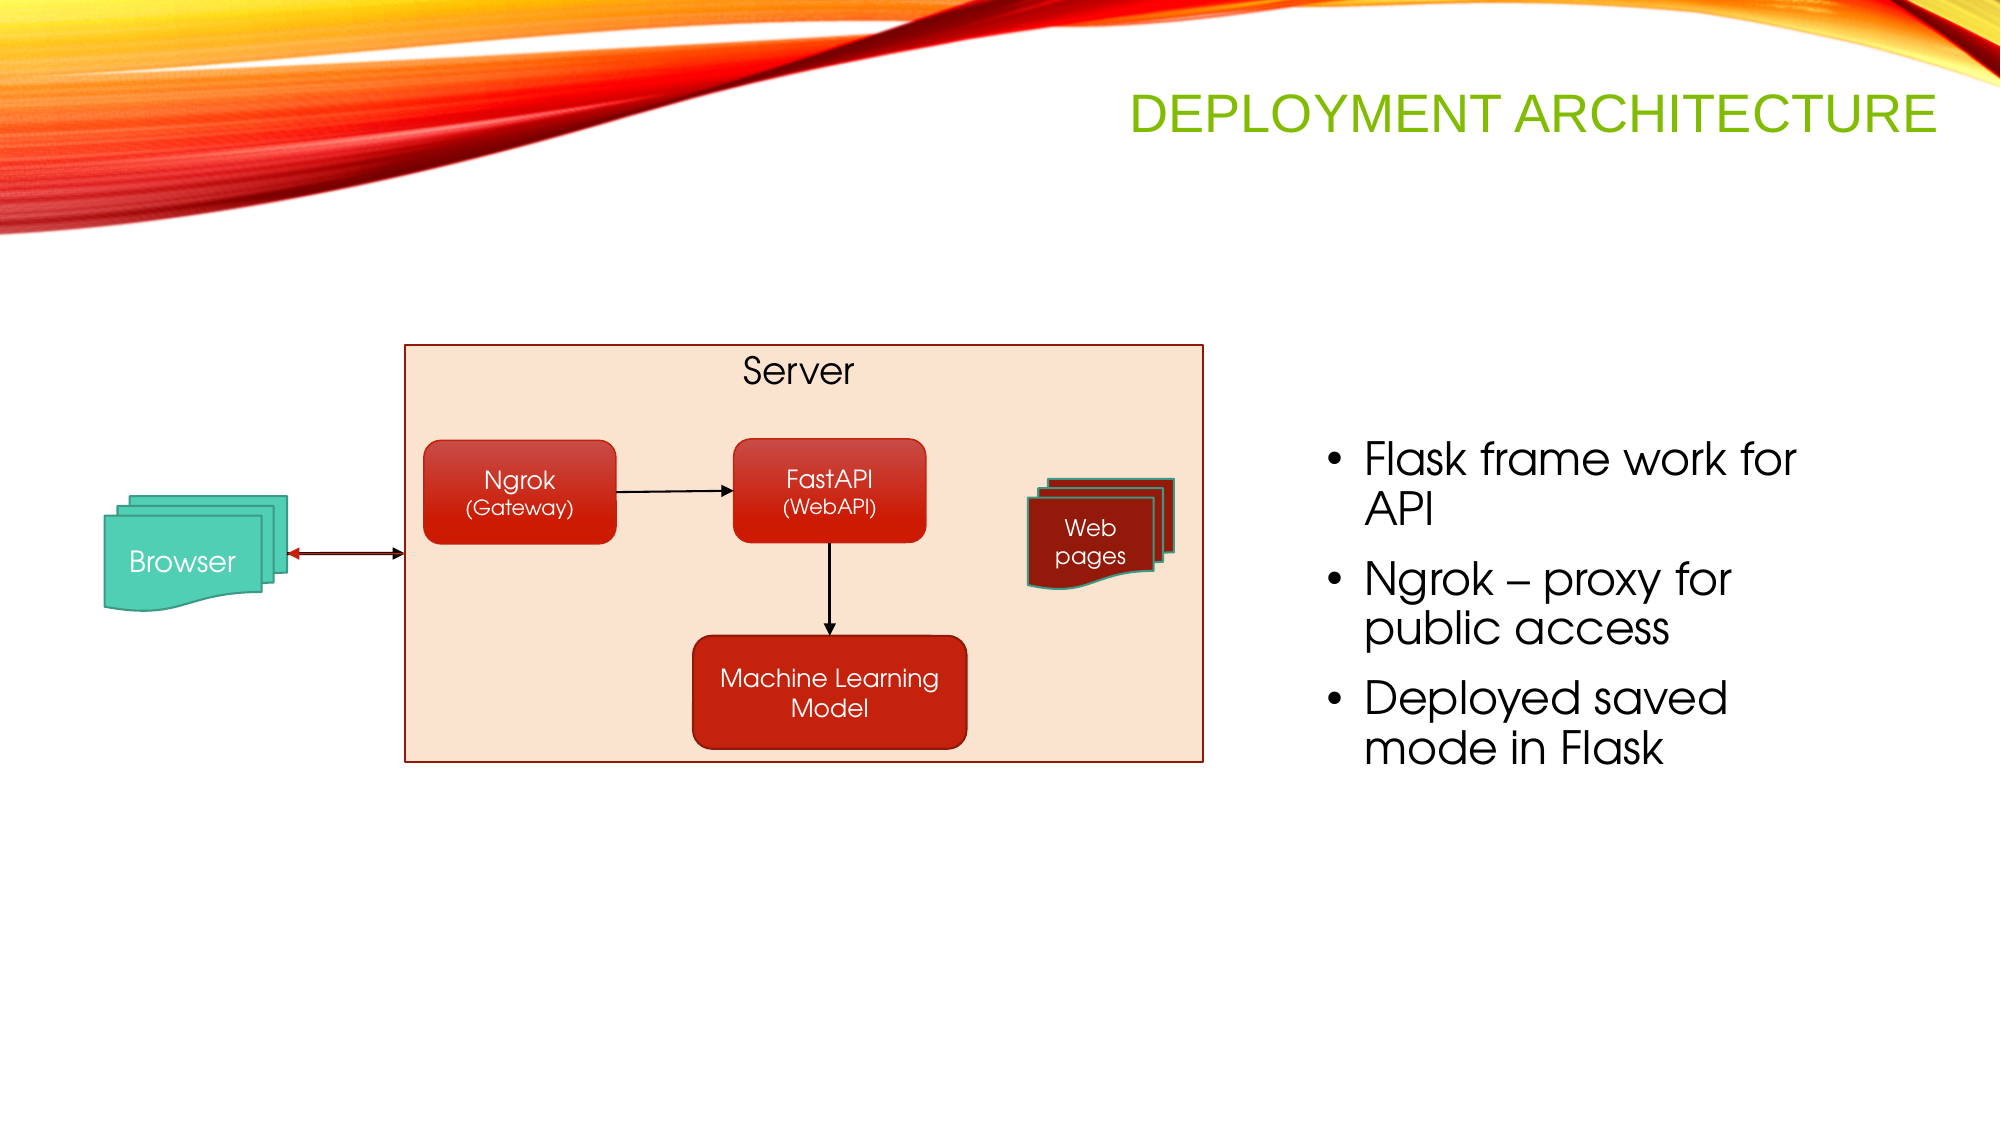

# Deployment Architecture
Server

Flask frame work for API
Ngrok – proxy for public access
Deployed saved mode in Flask
FastAPI
(WebAPI)
Ngrok
(Gateway)
Web pages
Browser
Machine Learning Model